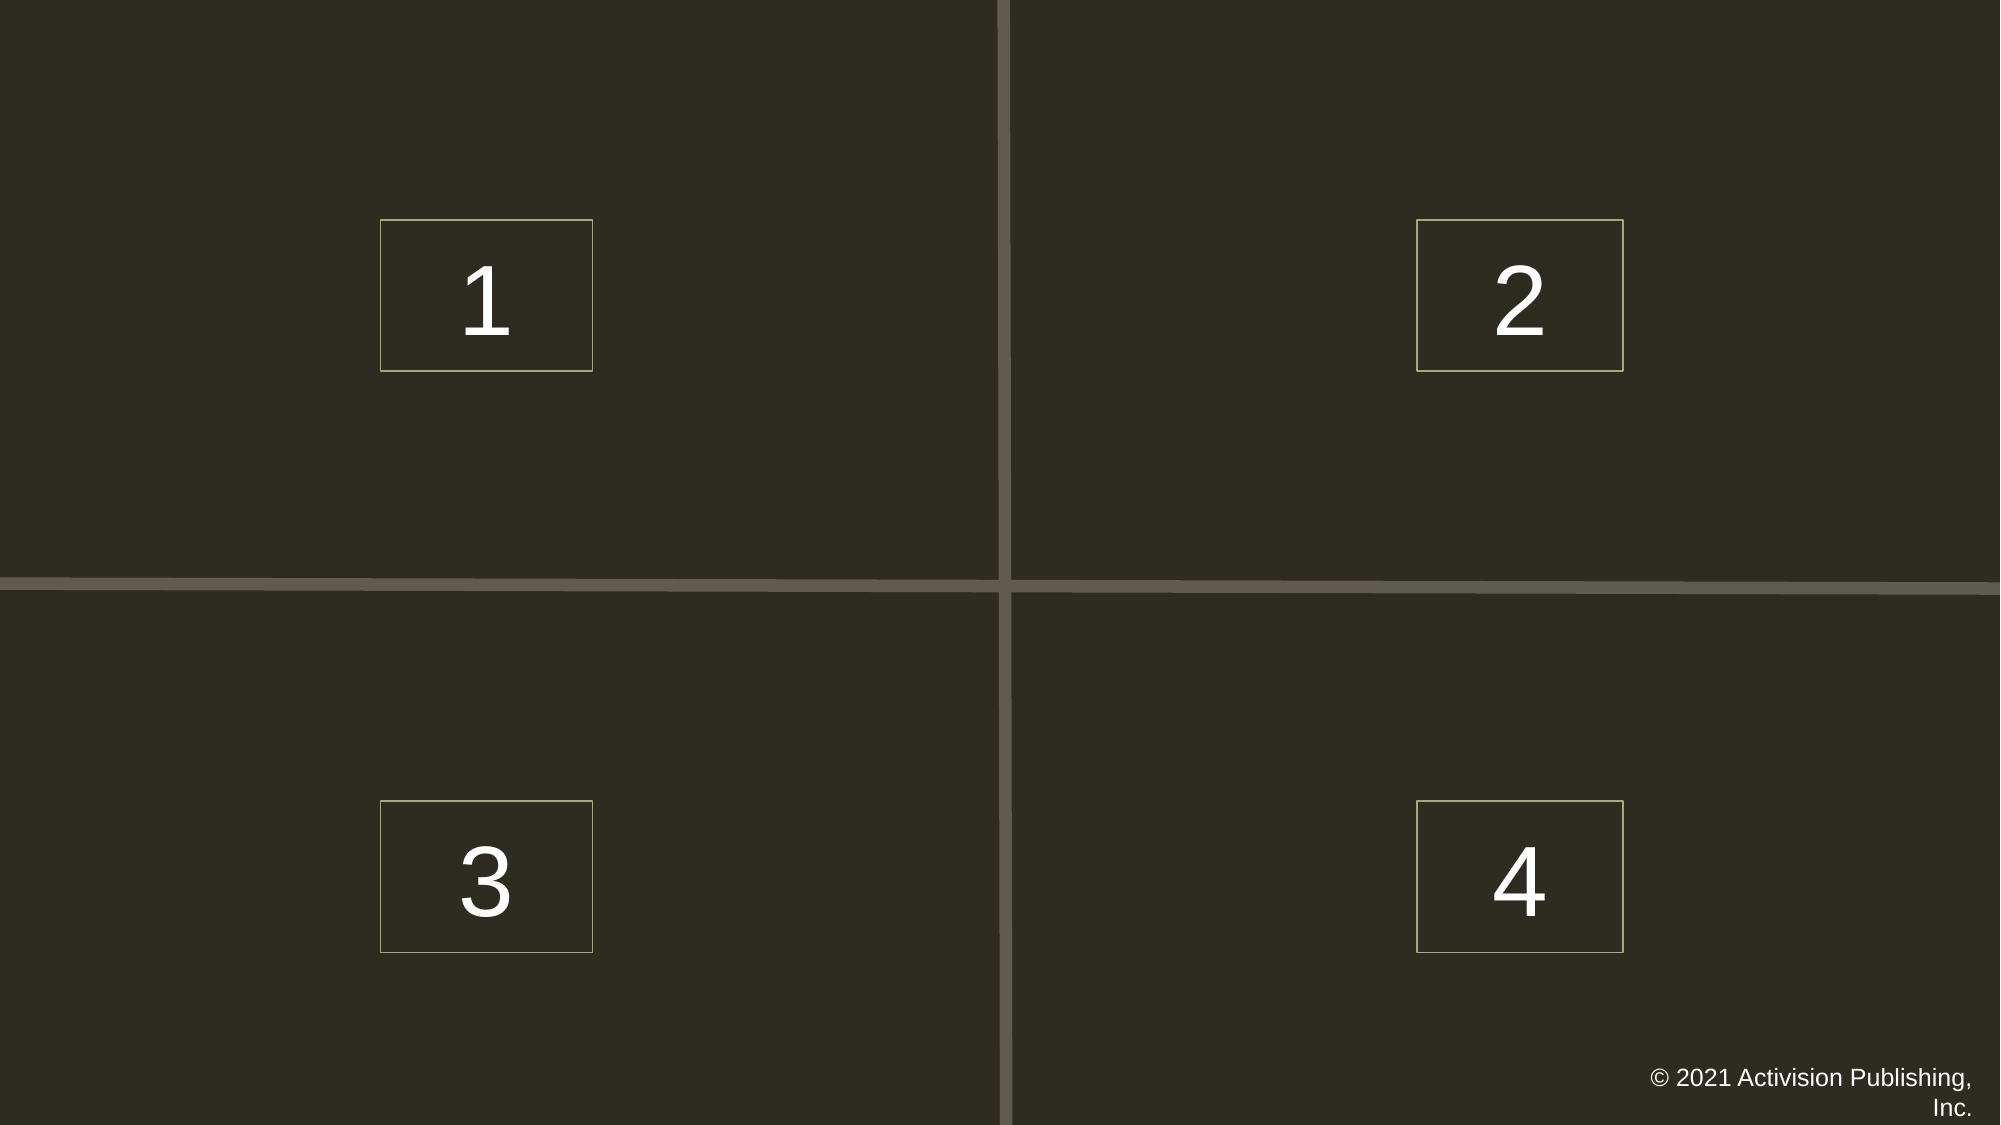

1
2
3
4
© 2021 Activision Publishing, Inc.